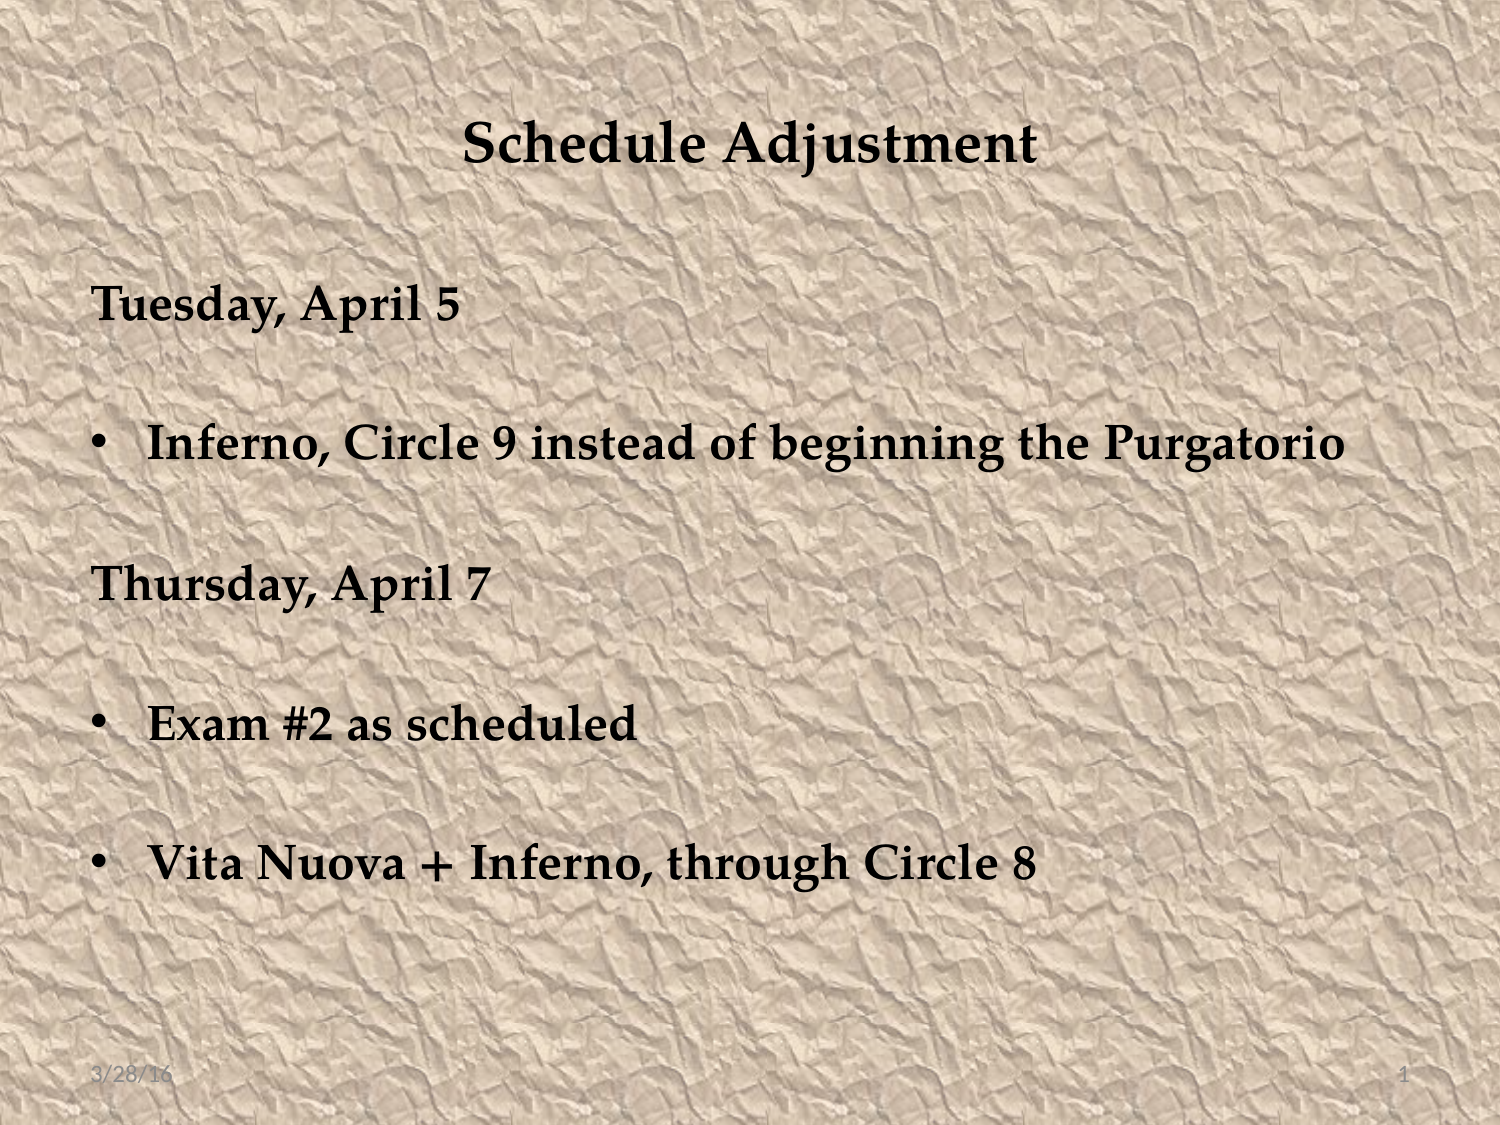

# Schedule Adjustment
Tuesday, April 5

Inferno, Circle 9 instead of beginning the Purgatorio

Thursday, April 7

Exam #2 as scheduled

Vita Nuova + Inferno, through Circle 8
3/28/16
1